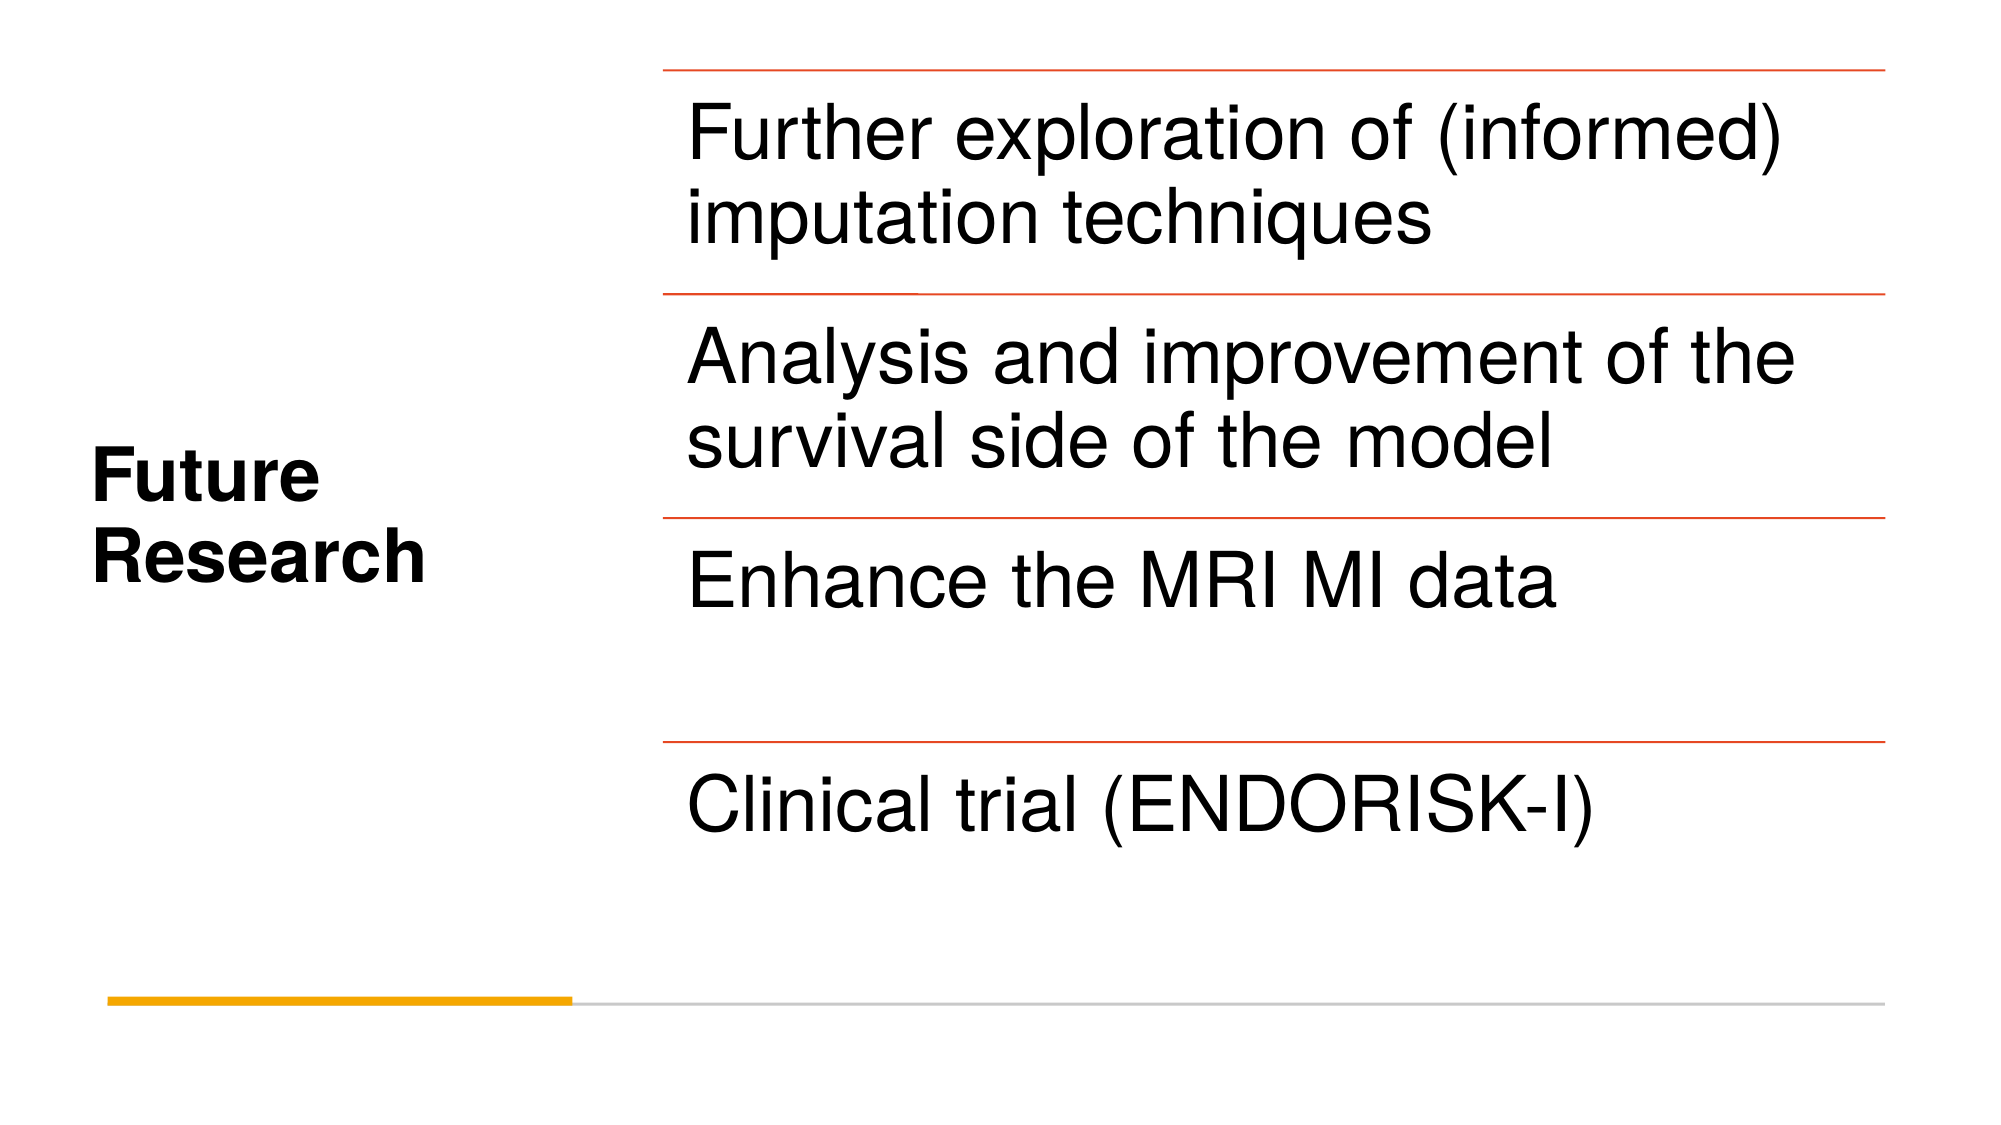

# Future Research
Further exploration of (informed) imputation techniques
Analysis and improvement of the survival side of the model
Enhance the MRI MI data
Clinical trial (ENDORISK-I)